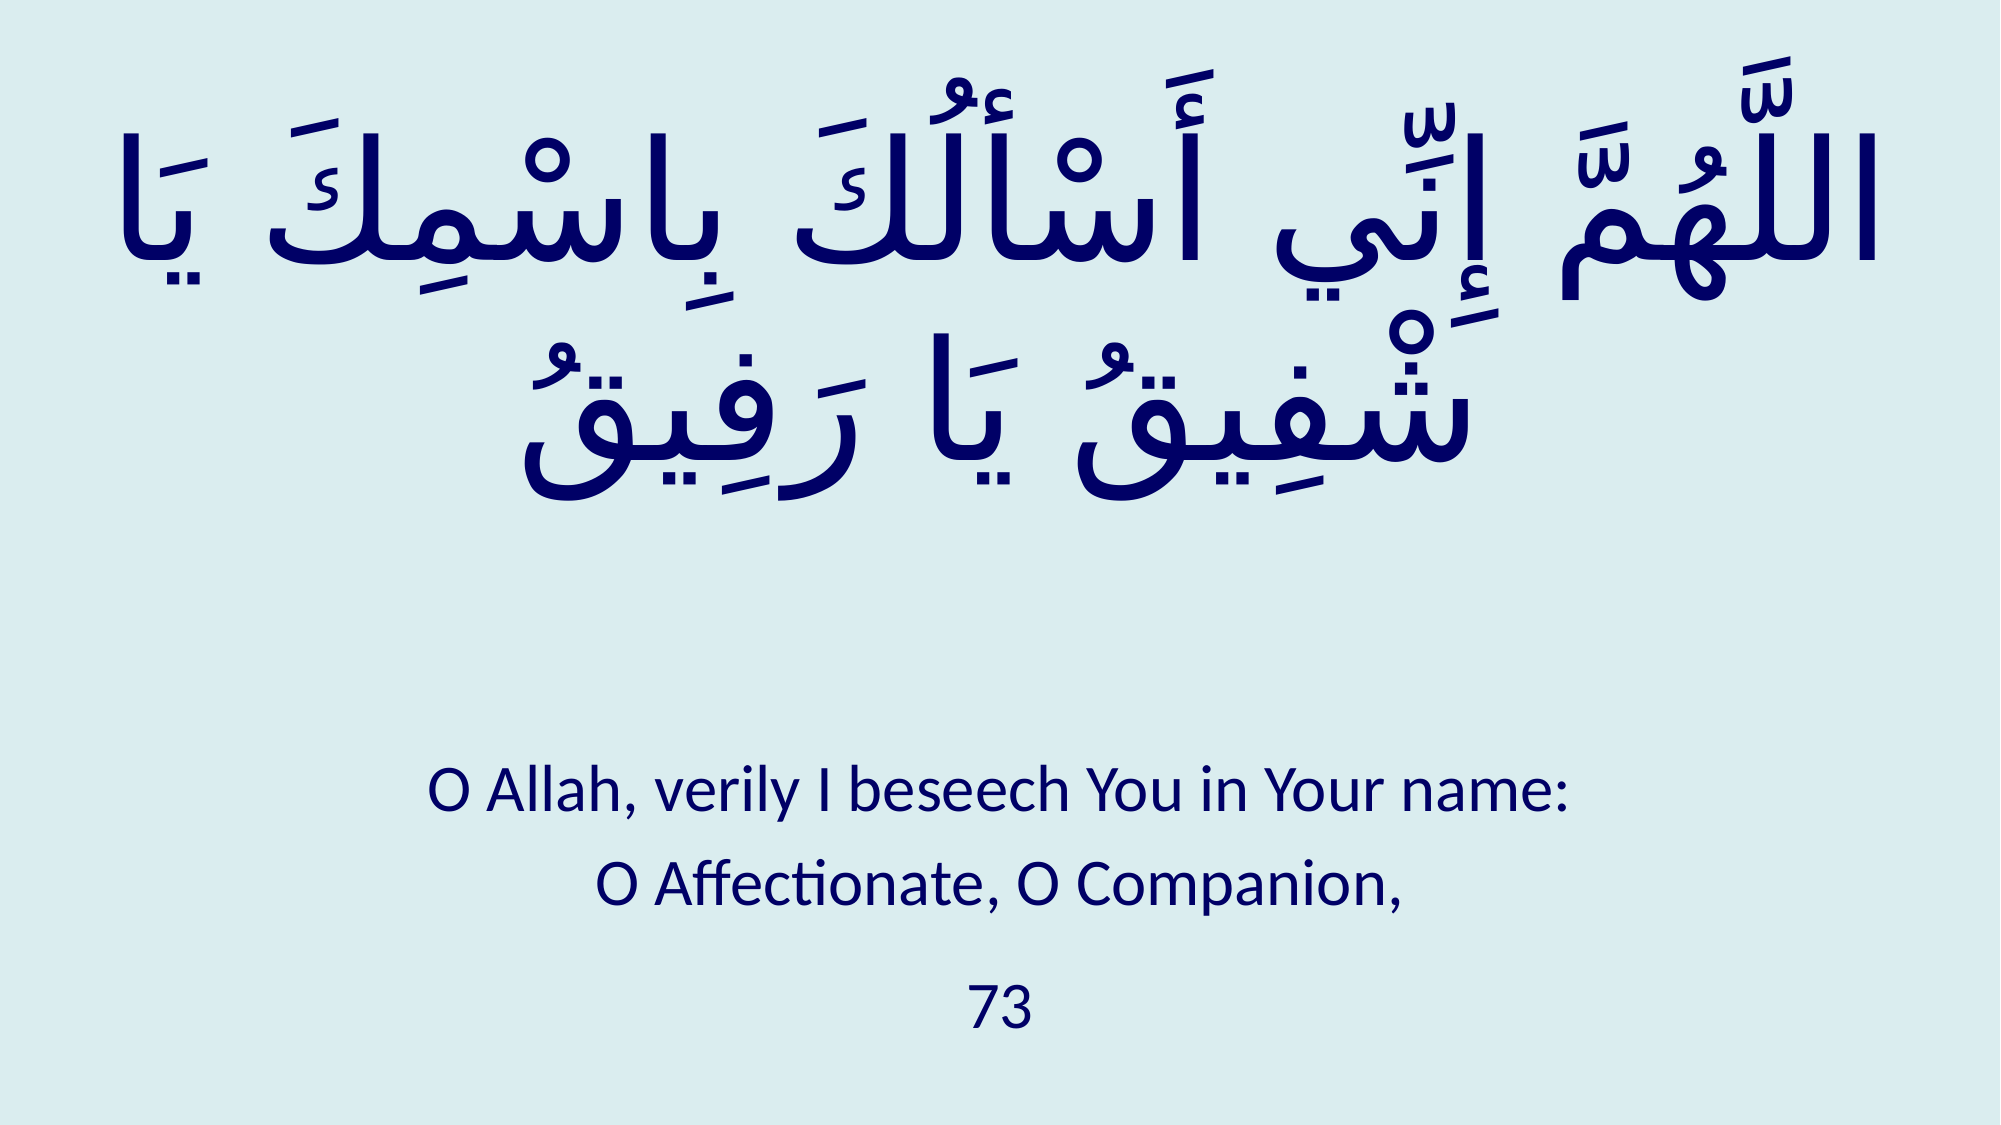

# اللَّهُمَّ إِنِّي أَسْألُكَ بِاسْمِكَ يَا شْفِيقُ يَا رَفِيقُ
O Allah, verily I beseech You in Your name:
O Affectionate, O Companion,
73